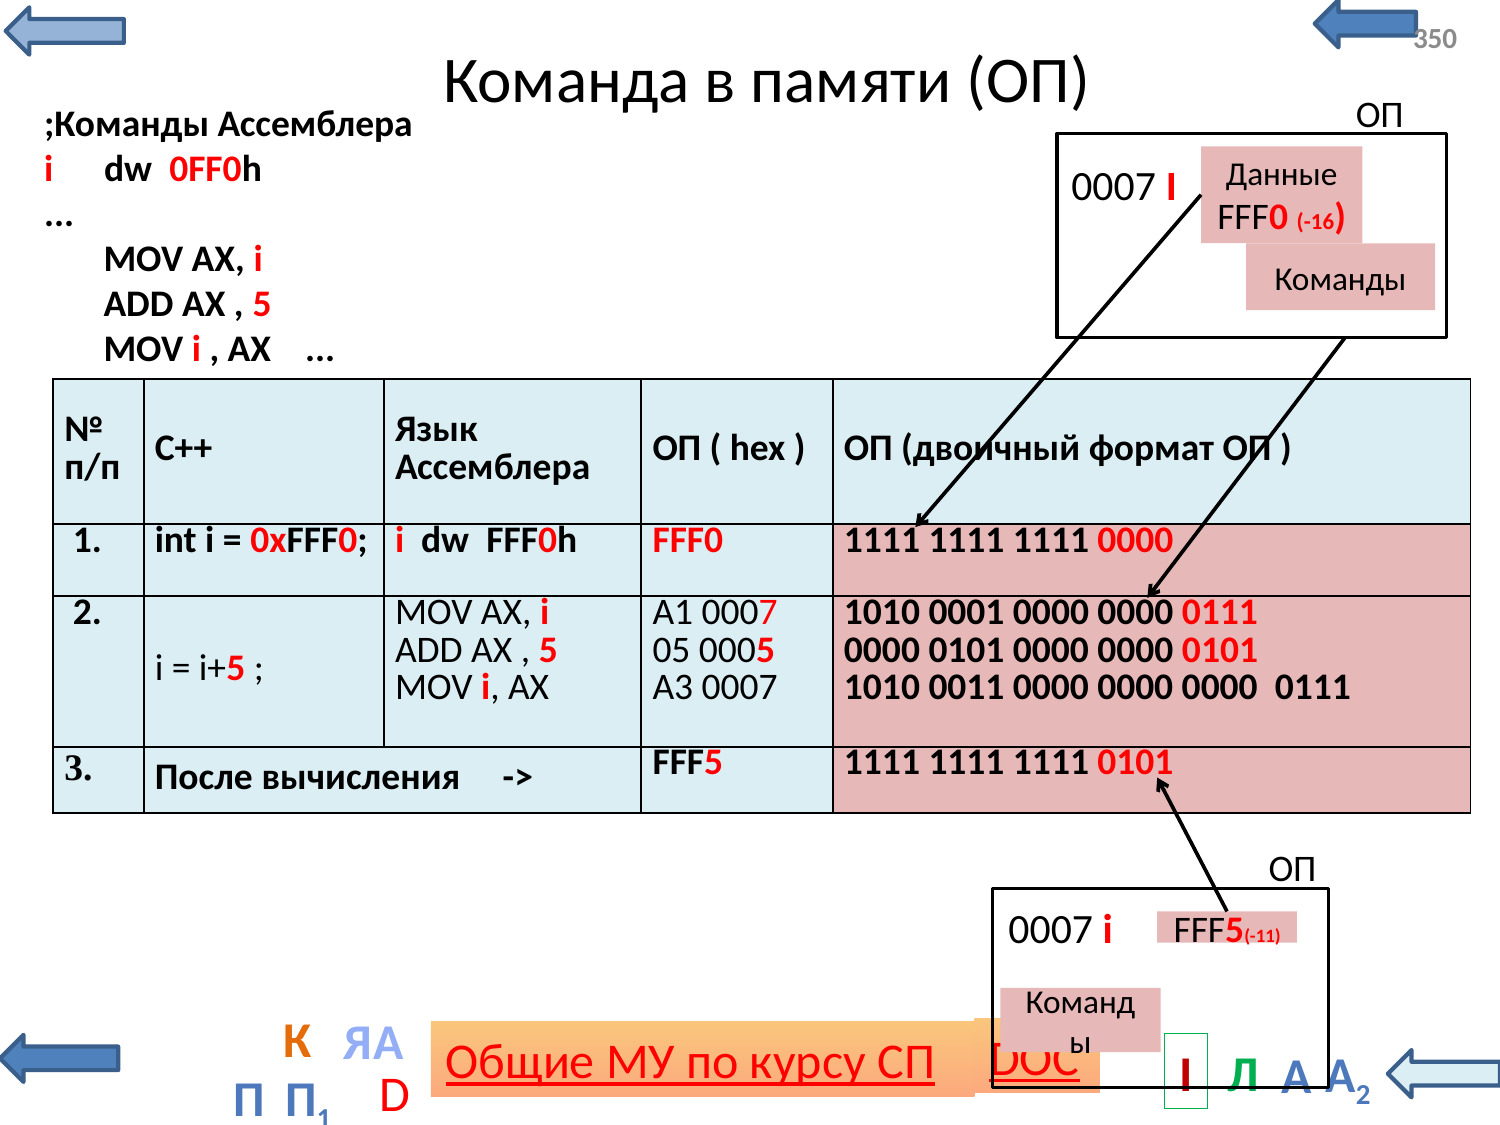

350
# Команда в памяти (ОП)
ОП

Данные
FFF0 (-16)
0007 I
Команды
;Команды Ассемблера
i      dw  0FF0h
...
       MOV AX, i
       ADD AX , 5
       MOV i , AX    ...
| № п/п | C++ | Язык Ассемблера | ОП ( hex ) | ОП (двоичный формат ОП ) |
| --- | --- | --- | --- | --- |
| 1. | int i = 0xFFF0; | i dw FFF0h | FFF0 | 1111 1111 1111 0000 |
| 2. | i = i+5 ; | MOV AX, i ADD AX , 5 MOV i, AX | A1 0007 05 0005 A3 0007 | 1010 0001 0000 0000 0111 0000 0101 0000 0000 0101 1010 0011 0000 0000 0000 0111 |
| 3. | После вычисления -> |  | FFF5 | 1111 1111 1111 0101 |
ОП

0007 i
FFF5(-11)
Команды